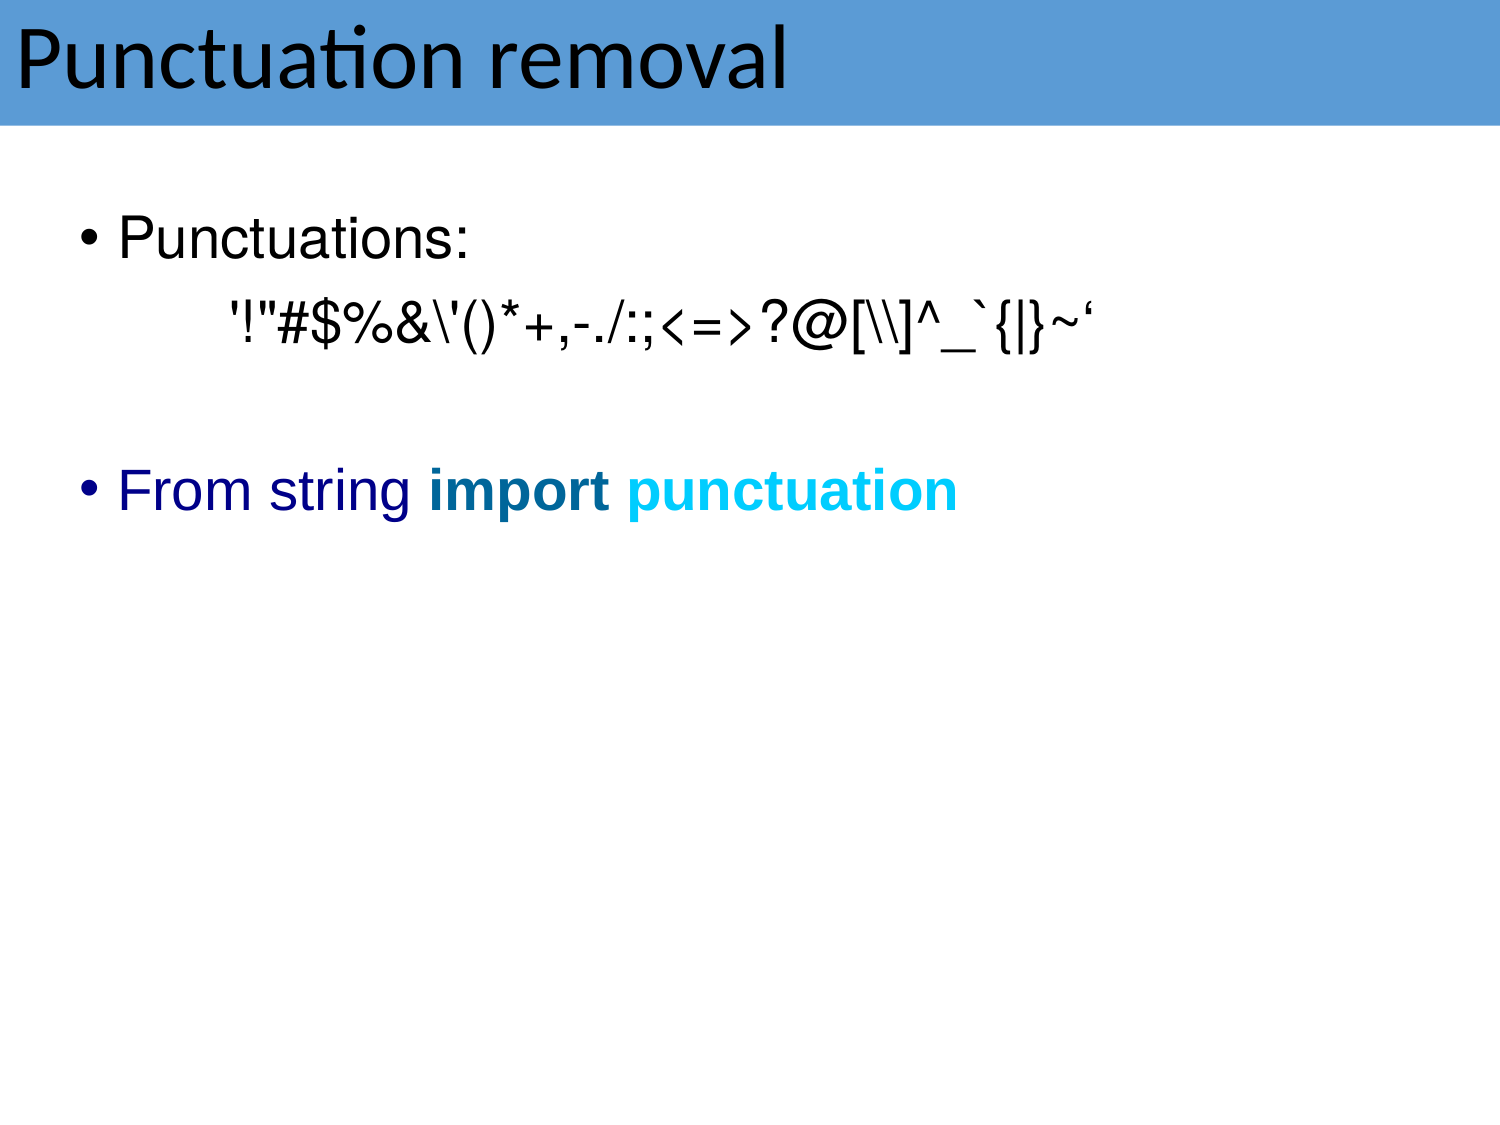

# Punctuation removal
Punctuations:
	'!"#$%&\'()*+,-./:;<=>?@[\\]^_`{|}~‘

From string import punctuation